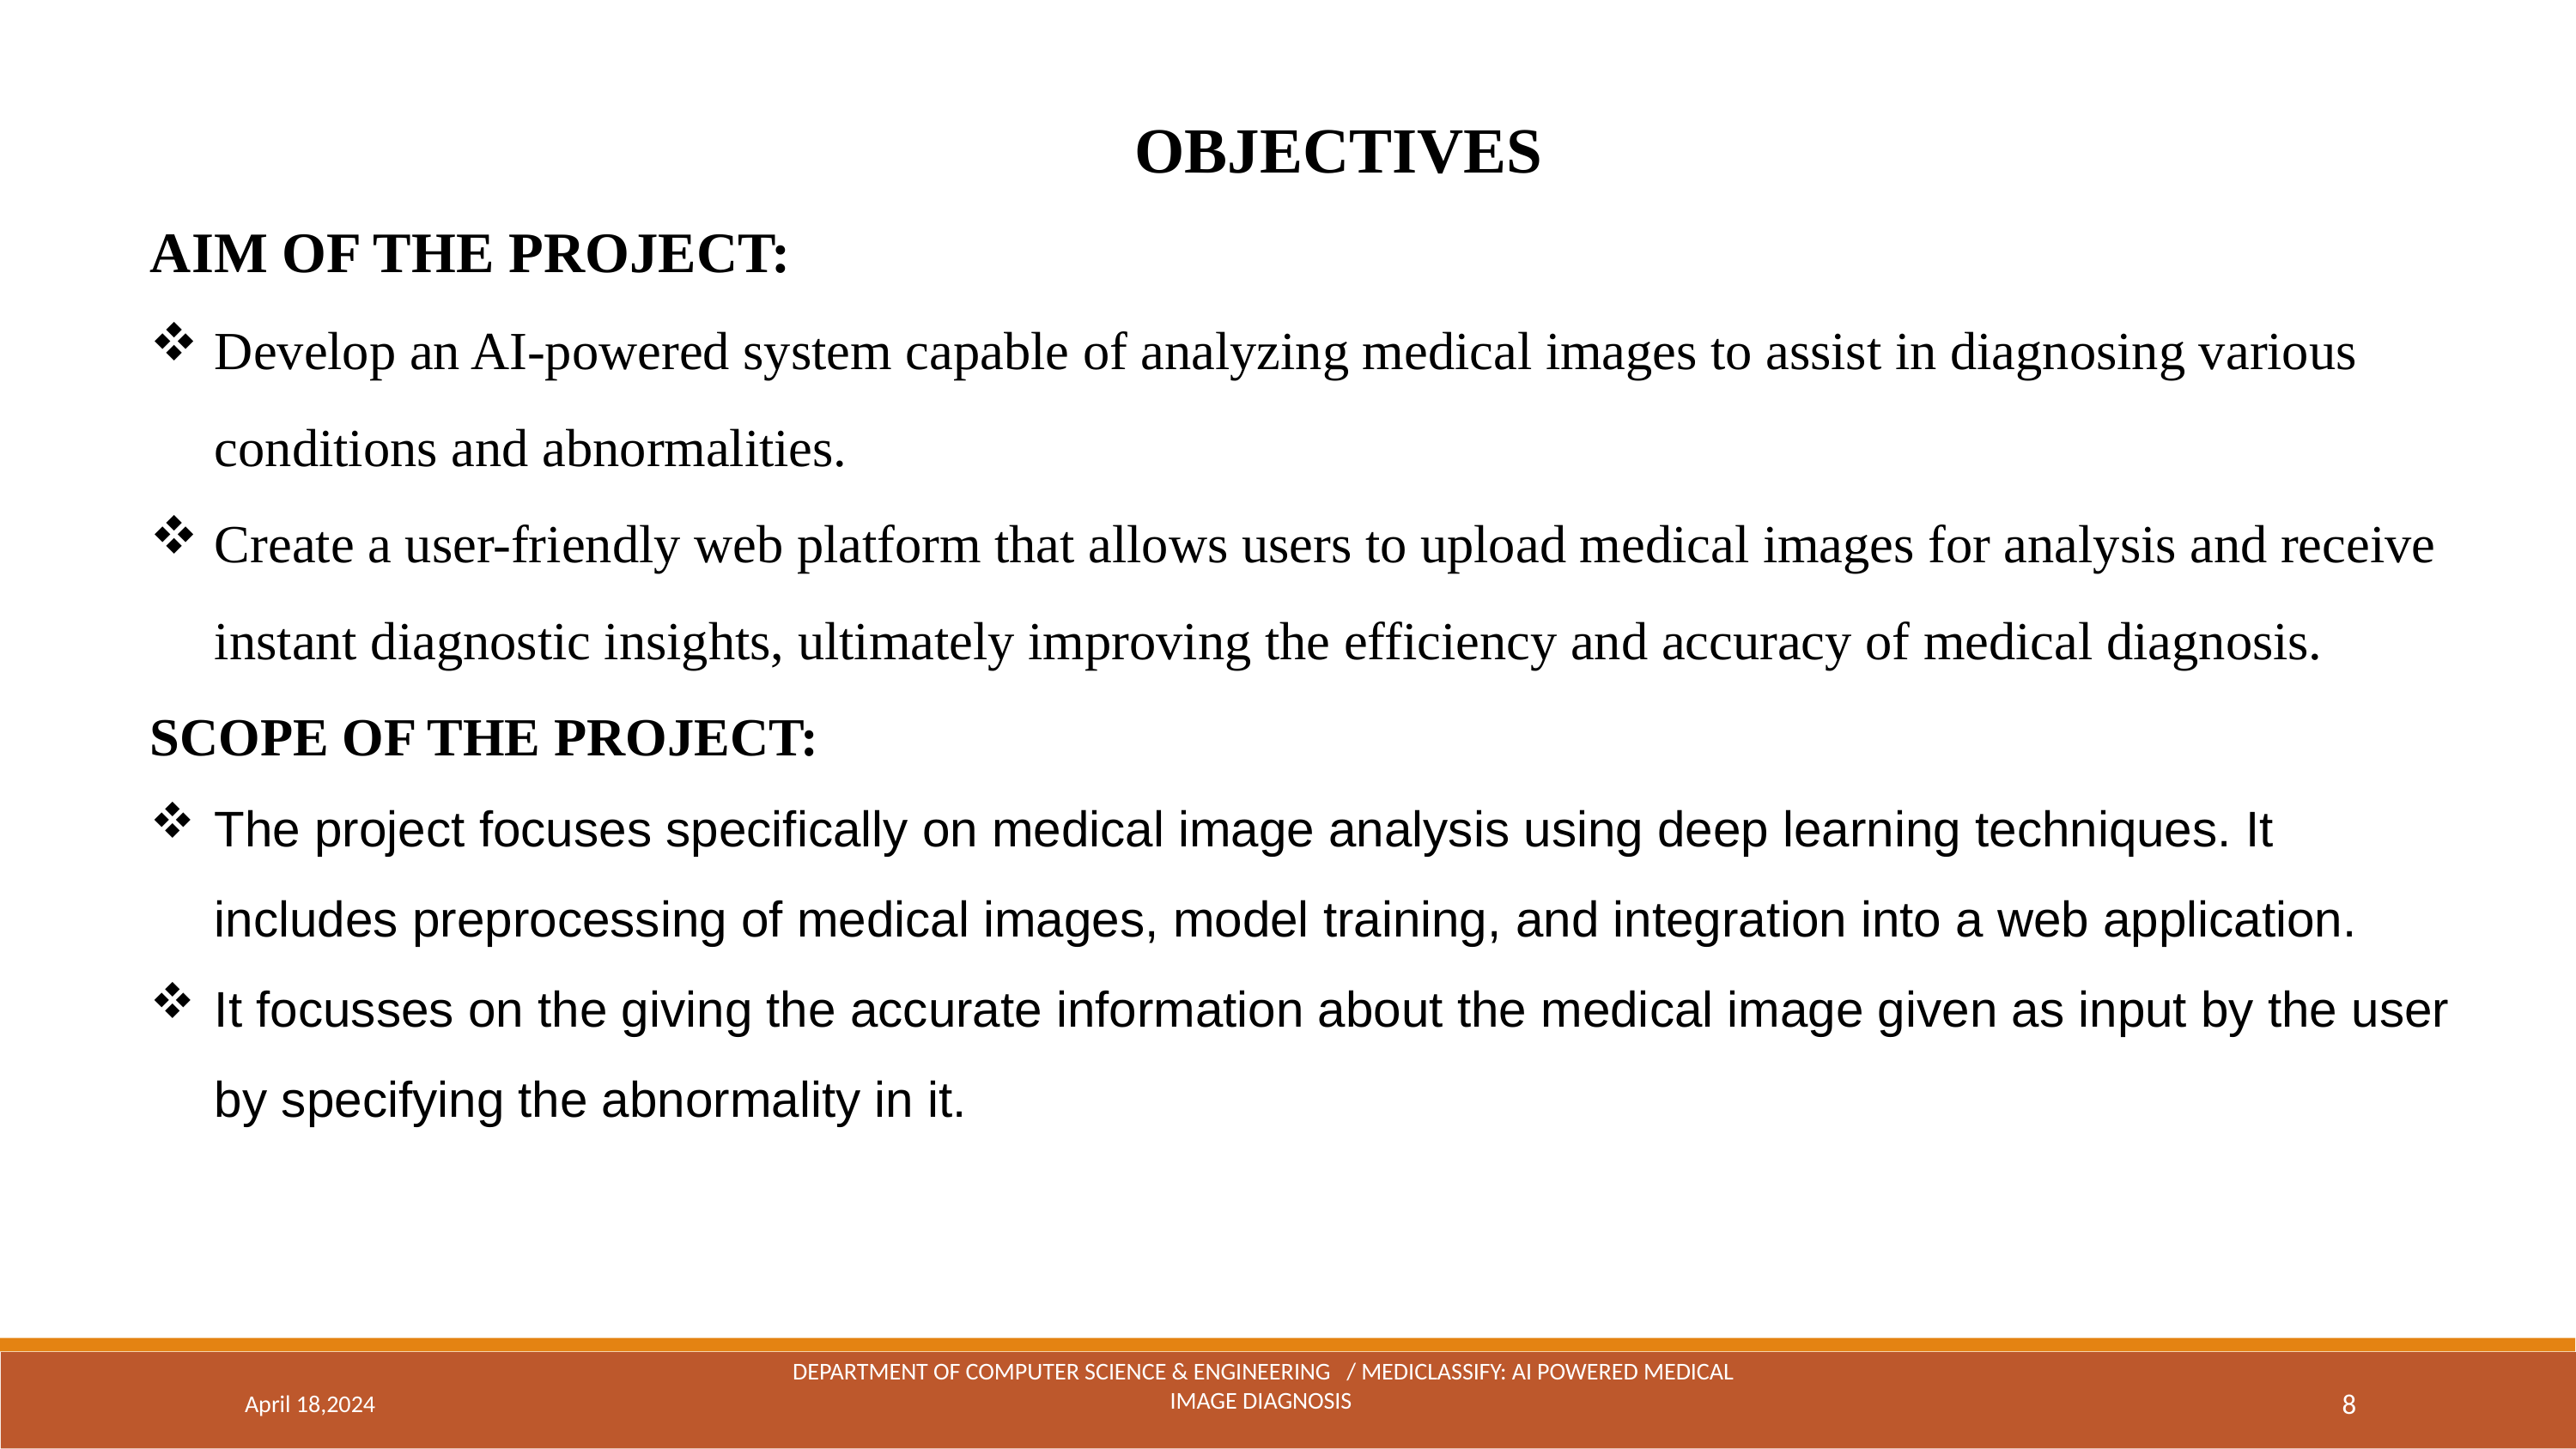

OBJECTIVES

AIM OF THE PROJECT:
Develop an AI-powered system capable of analyzing medical images to assist in diagnosing various conditions and abnormalities.
Create a user-friendly web platform that allows users to upload medical images for analysis and receive instant diagnostic insights, ultimately improving the efficiency and accuracy of medical diagnosis.
SCOPE OF THE PROJECT:
The project focuses specifically on medical image analysis using deep learning techniques. It includes preprocessing of medical images, model training, and integration into a web application.
It focusses on the giving the accurate information about the medical image given as input by the user by specifying the abnormality in it.

DEPARTMENT OF COMPUTER SCIENCE & ENGINEERING   / MEDICLASSIFY: AI POWERED MEDICAL IMAGE DIAGNOSIS
April 18,2024
8